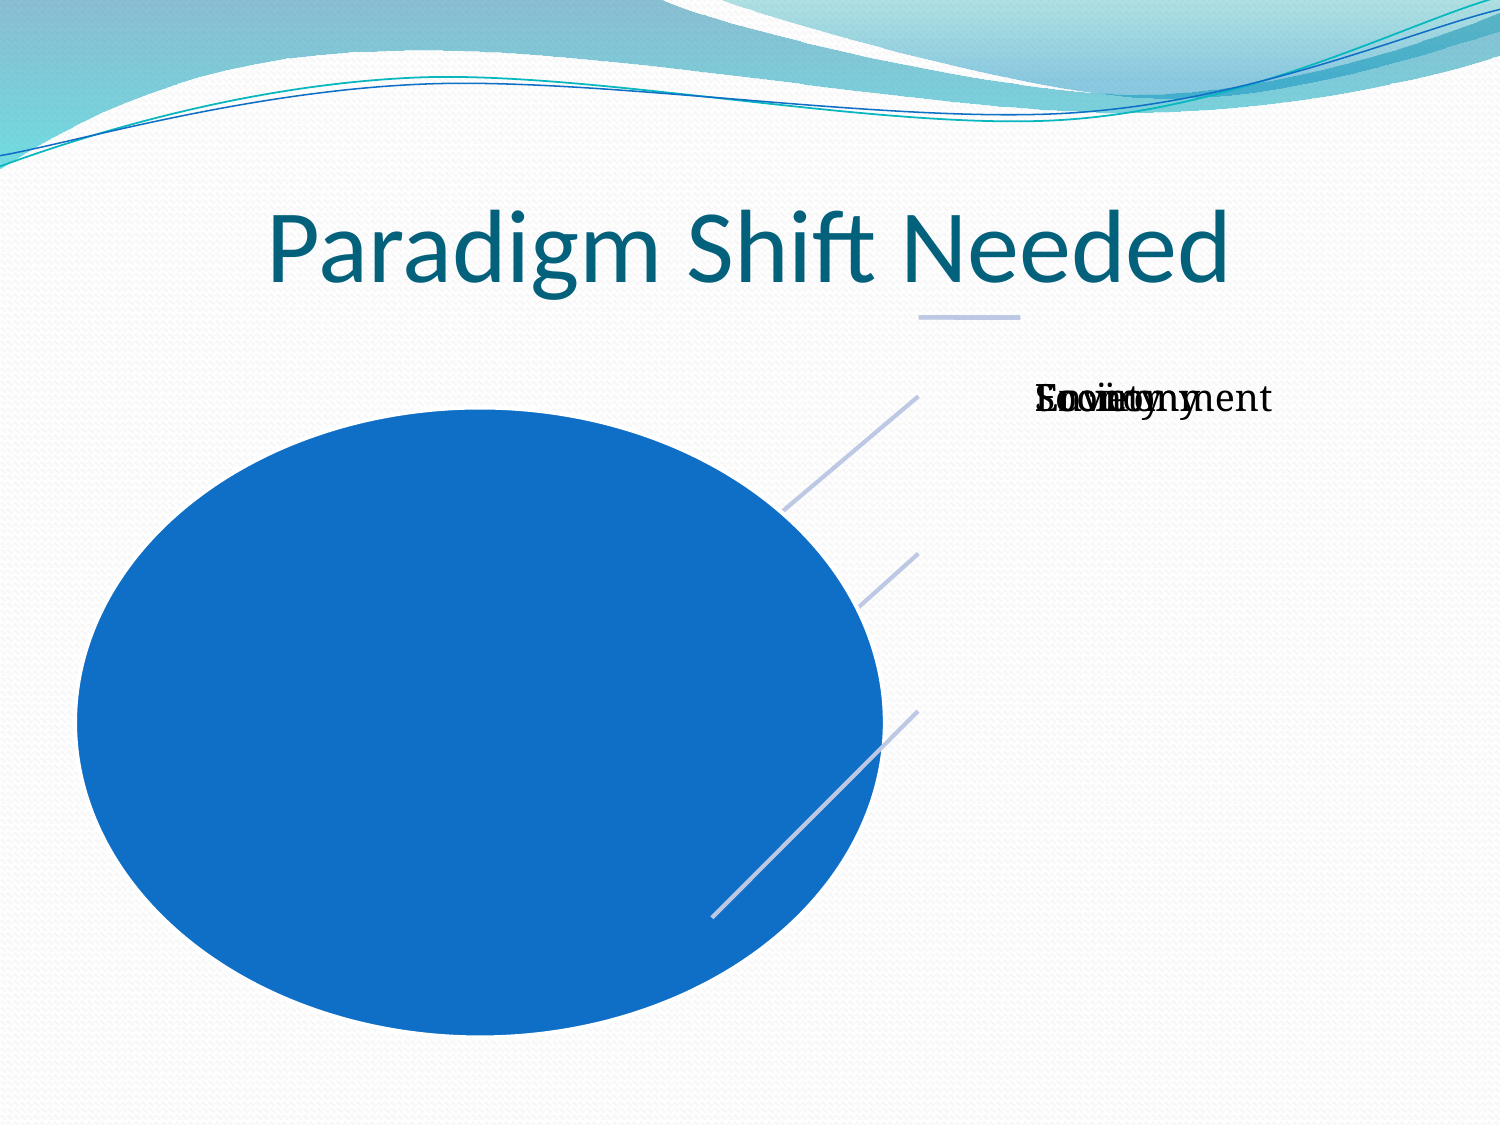

# Paradigm Shift Needed
Economy
Society
Environment